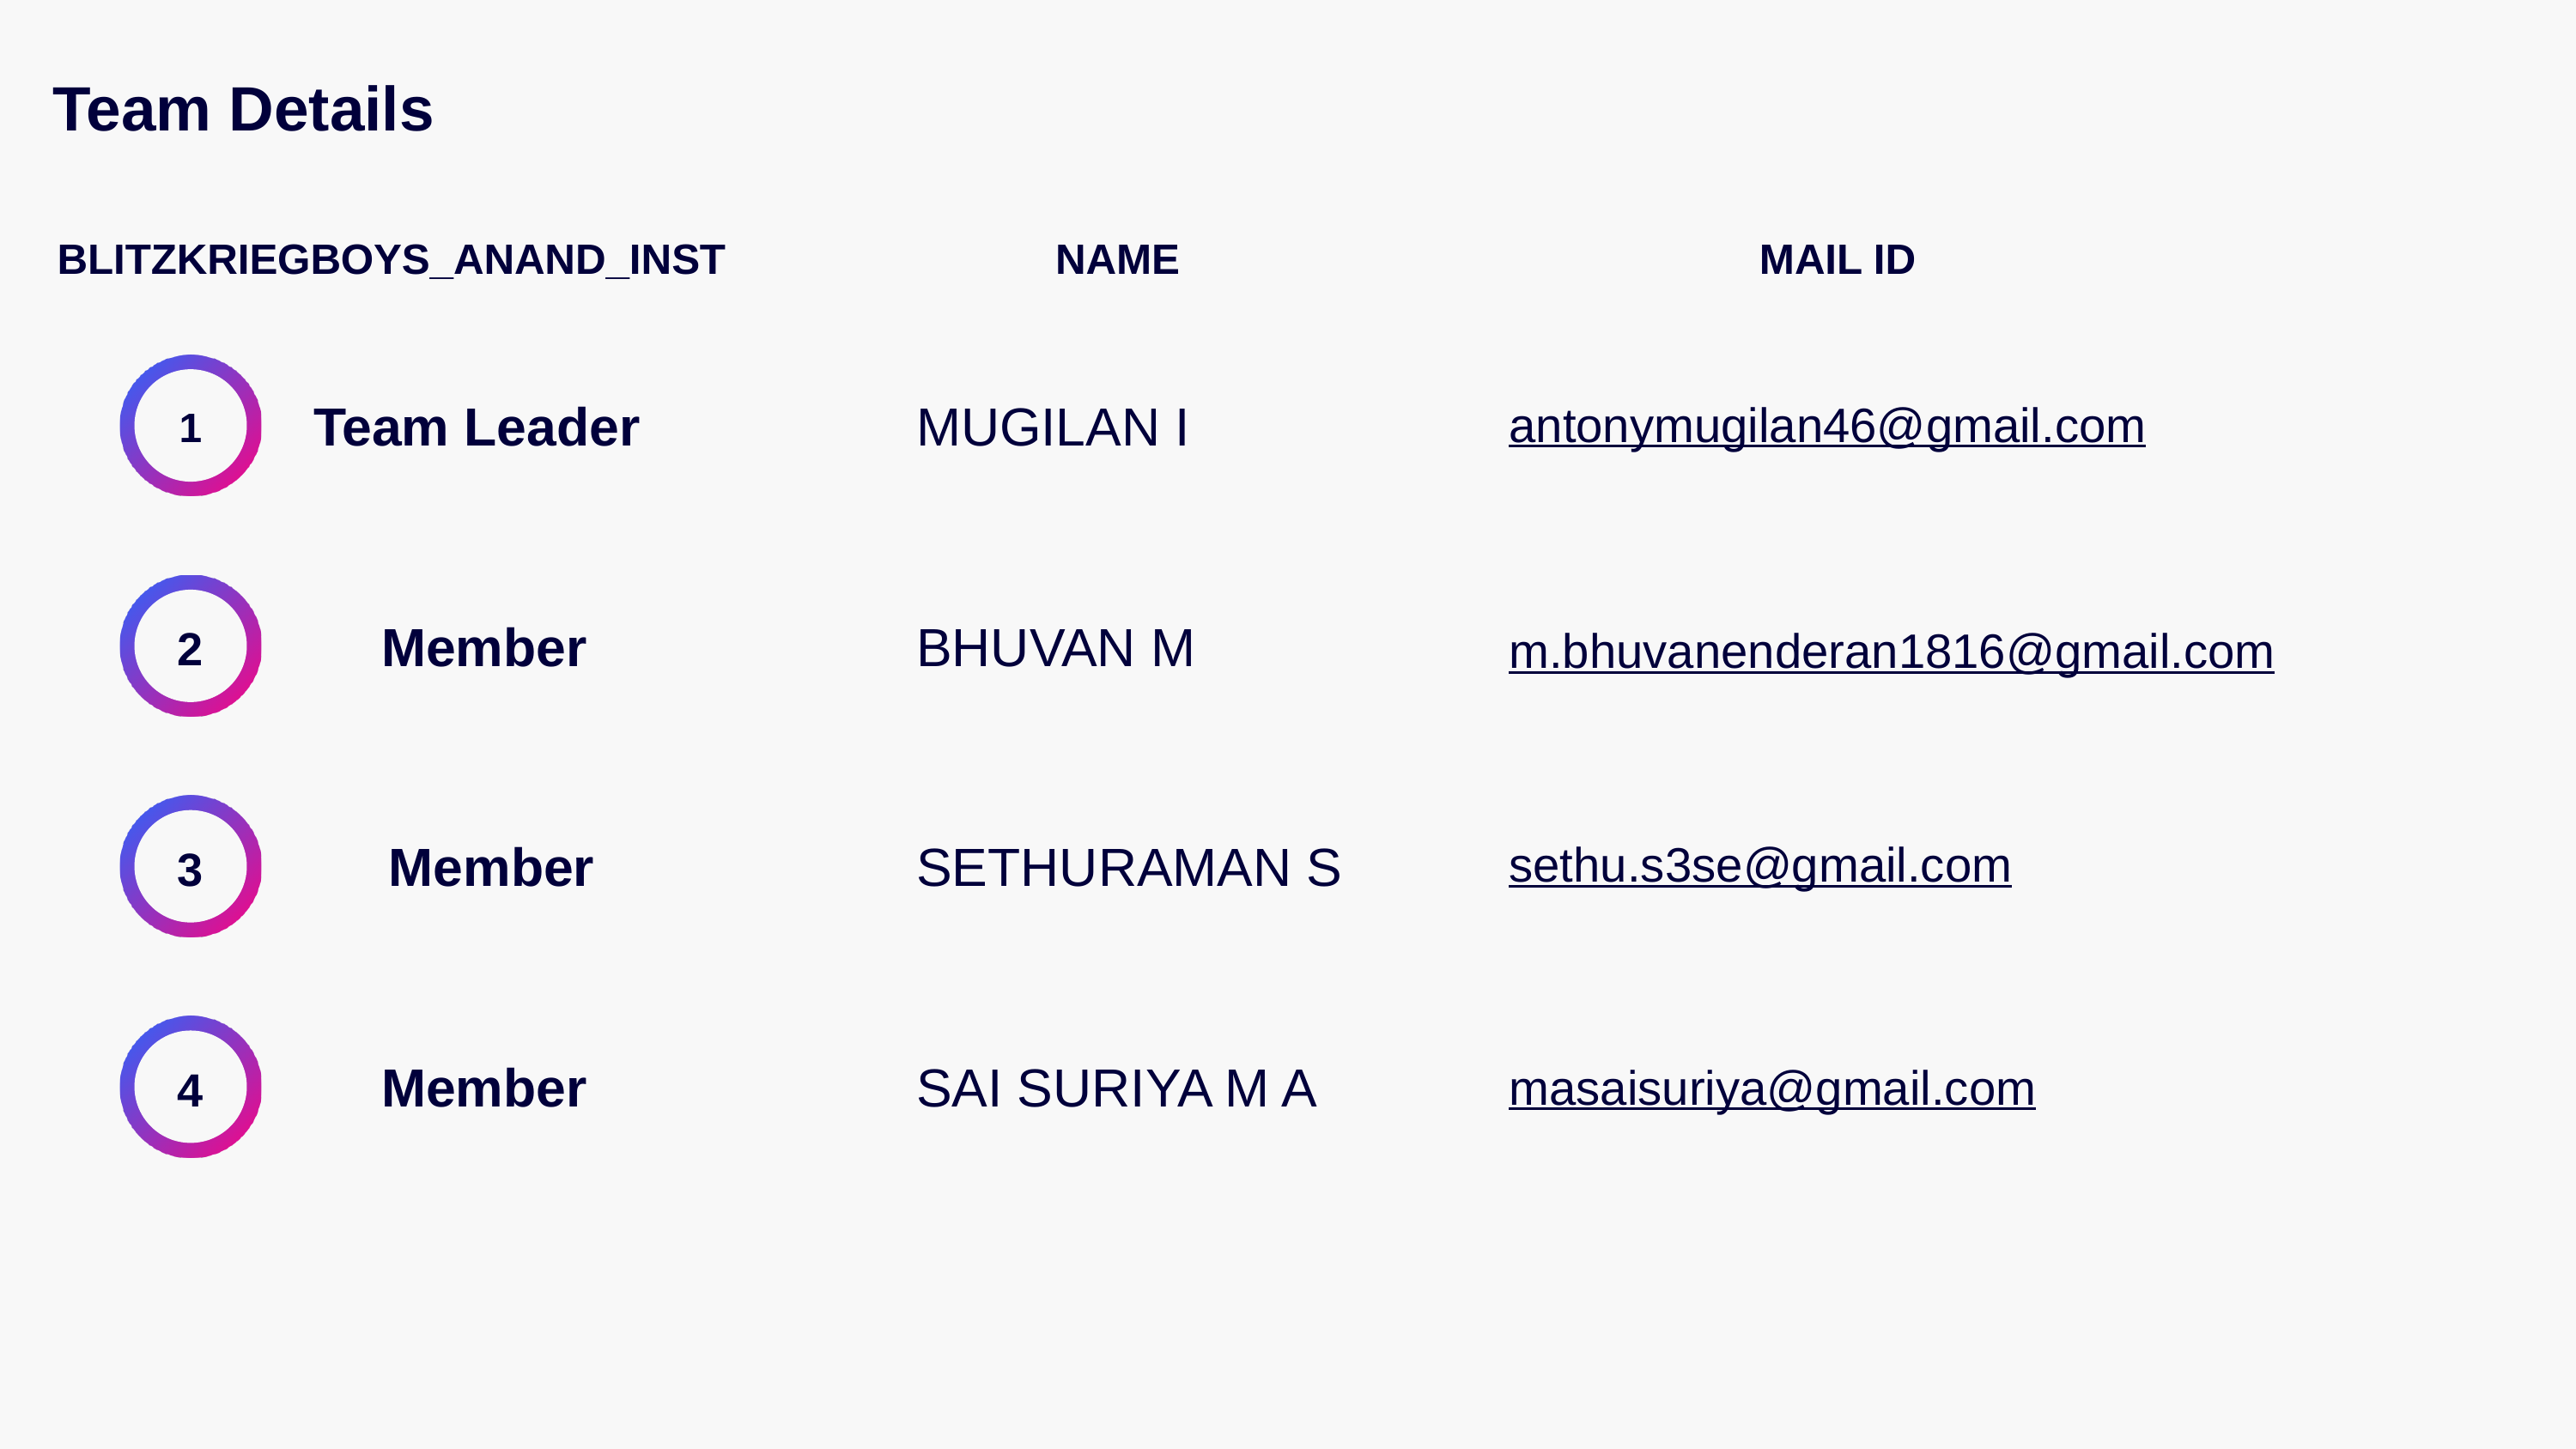

Team Details
BLITZKRIEGBOYS_ANAND_INST
NAME
MAIL ID

1

2

3

4
Team Leader
Member
Member
Member
MUGILAN I
BHUVAN M
SETHURAMAN S
SAI SURIYA M A
antonymugilan46@gmail.com
m.bhuvanenderan1816@gmail.com
sethu.s3se@gmail.com
masaisuriya@gmail.com